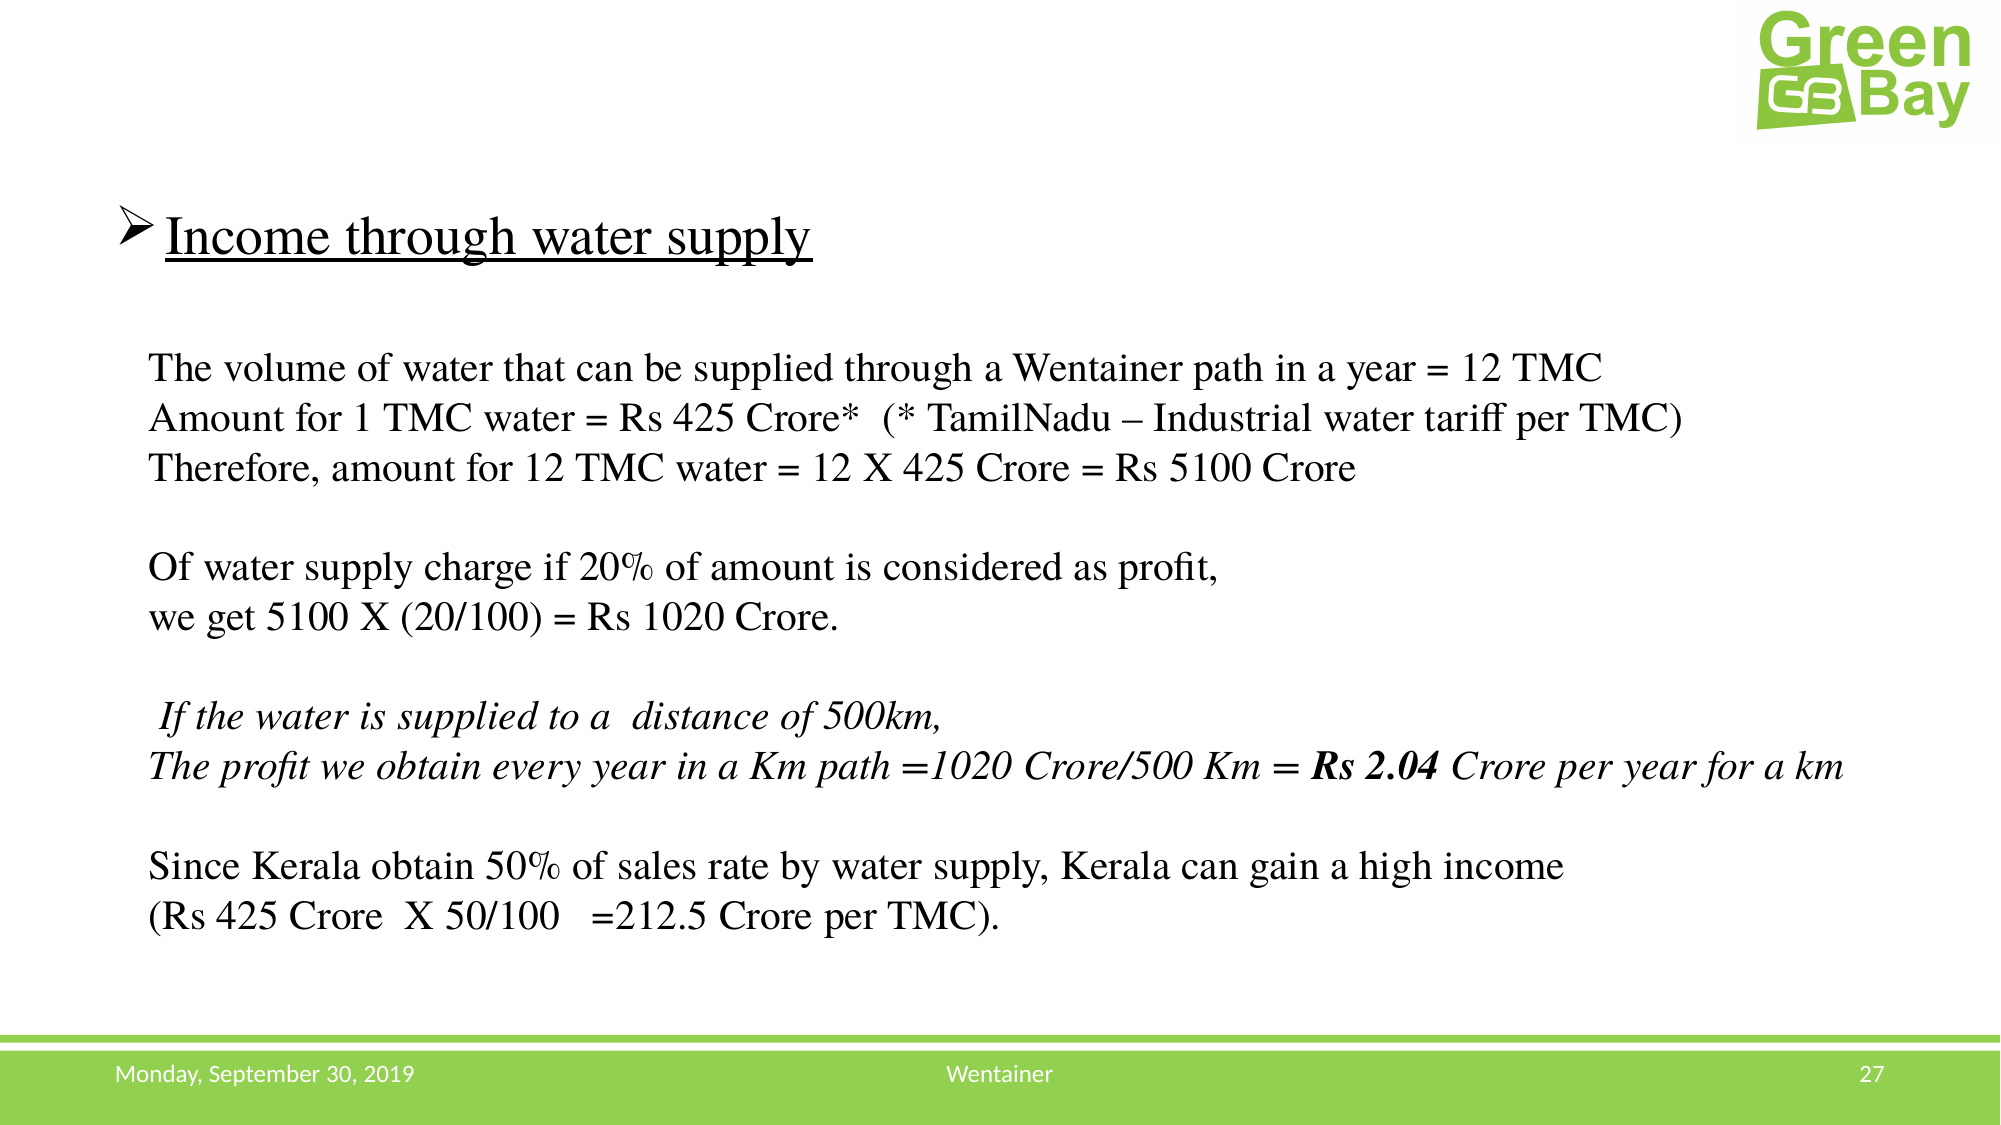

Income through water supply

The volume of water that can be supplied through a Wentainer path in a year = 12 TMC
Amount for 1 TMC water = Rs 425 Crore*  (* TamilNadu – Industrial water tariff per TMC)
Therefore, amount for 12 TMC water = 12 X 425 Crore = Rs 5100 Crore

Of water supply charge if 20% of amount is considered as profit,
we get 5100 X (20/100) = Rs 1020 Crore.

 If the water is supplied to a  distance of 500km,
The profit we obtain every year in a Km path =1020 Crore/500 Km = Rs 2.04 Crore per year for a km

Since Kerala obtain 50% of sales rate by water supply, Kerala can gain a high income
(Rs 425 Crore  X 50/100   =212.5 Crore per TMC).
Monday, September 30, 2019
Wentainer
27